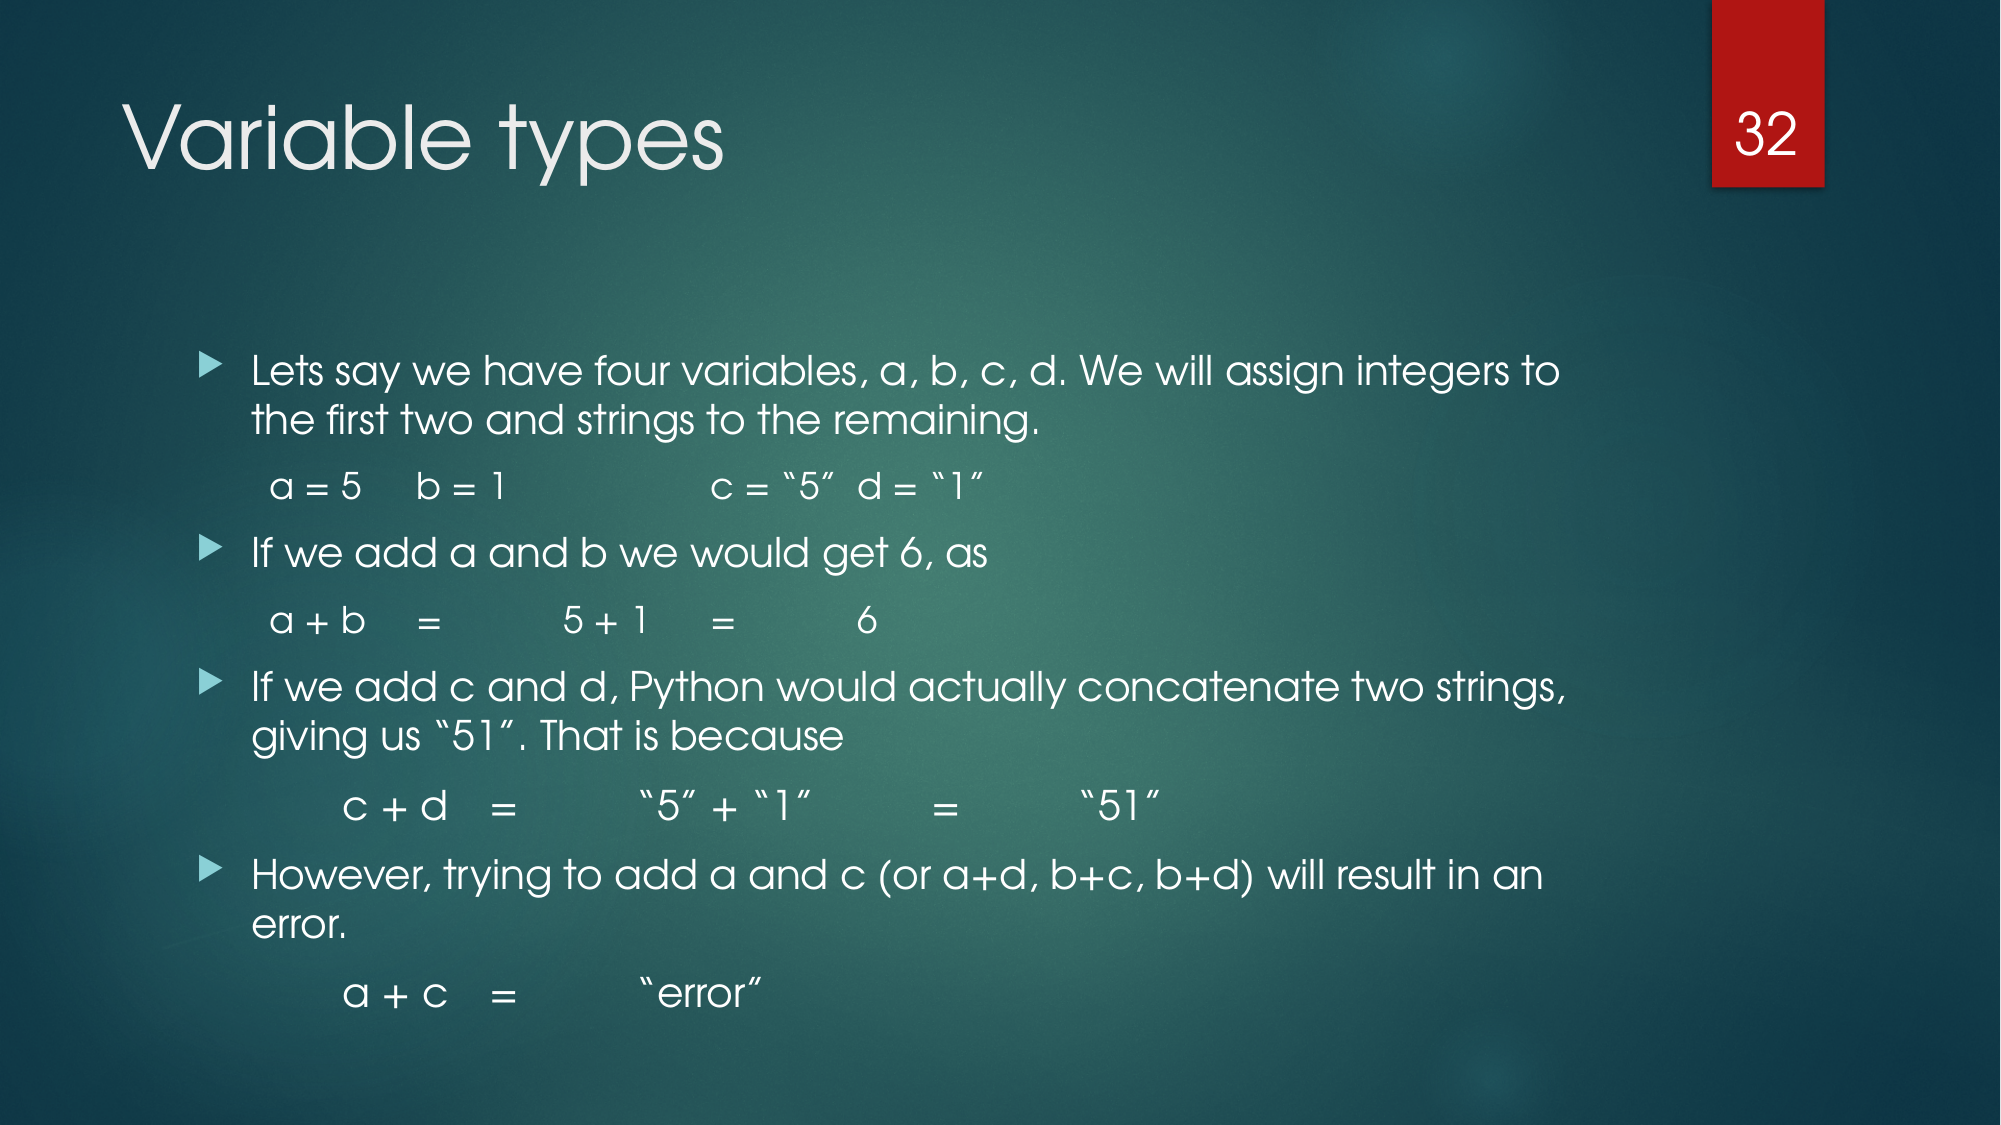

32
# Variable types
Lets say we have four variables, a, b, c, d. We will assign integers to the first two and strings to the remaining.
		a = 5		b = 1		c = “5”		d = “1”
If we add a and b we would get 6, as
a + b	=	5 + 1	=	6
If we add c and d, Python would actually concatenate two strings, giving us “51”. That is because
	c + d	=	“5” + “1”	=	“51”
However, trying to add a and c (or a+d, b+c, b+d) will result in an error.
	a + c	=	“error”